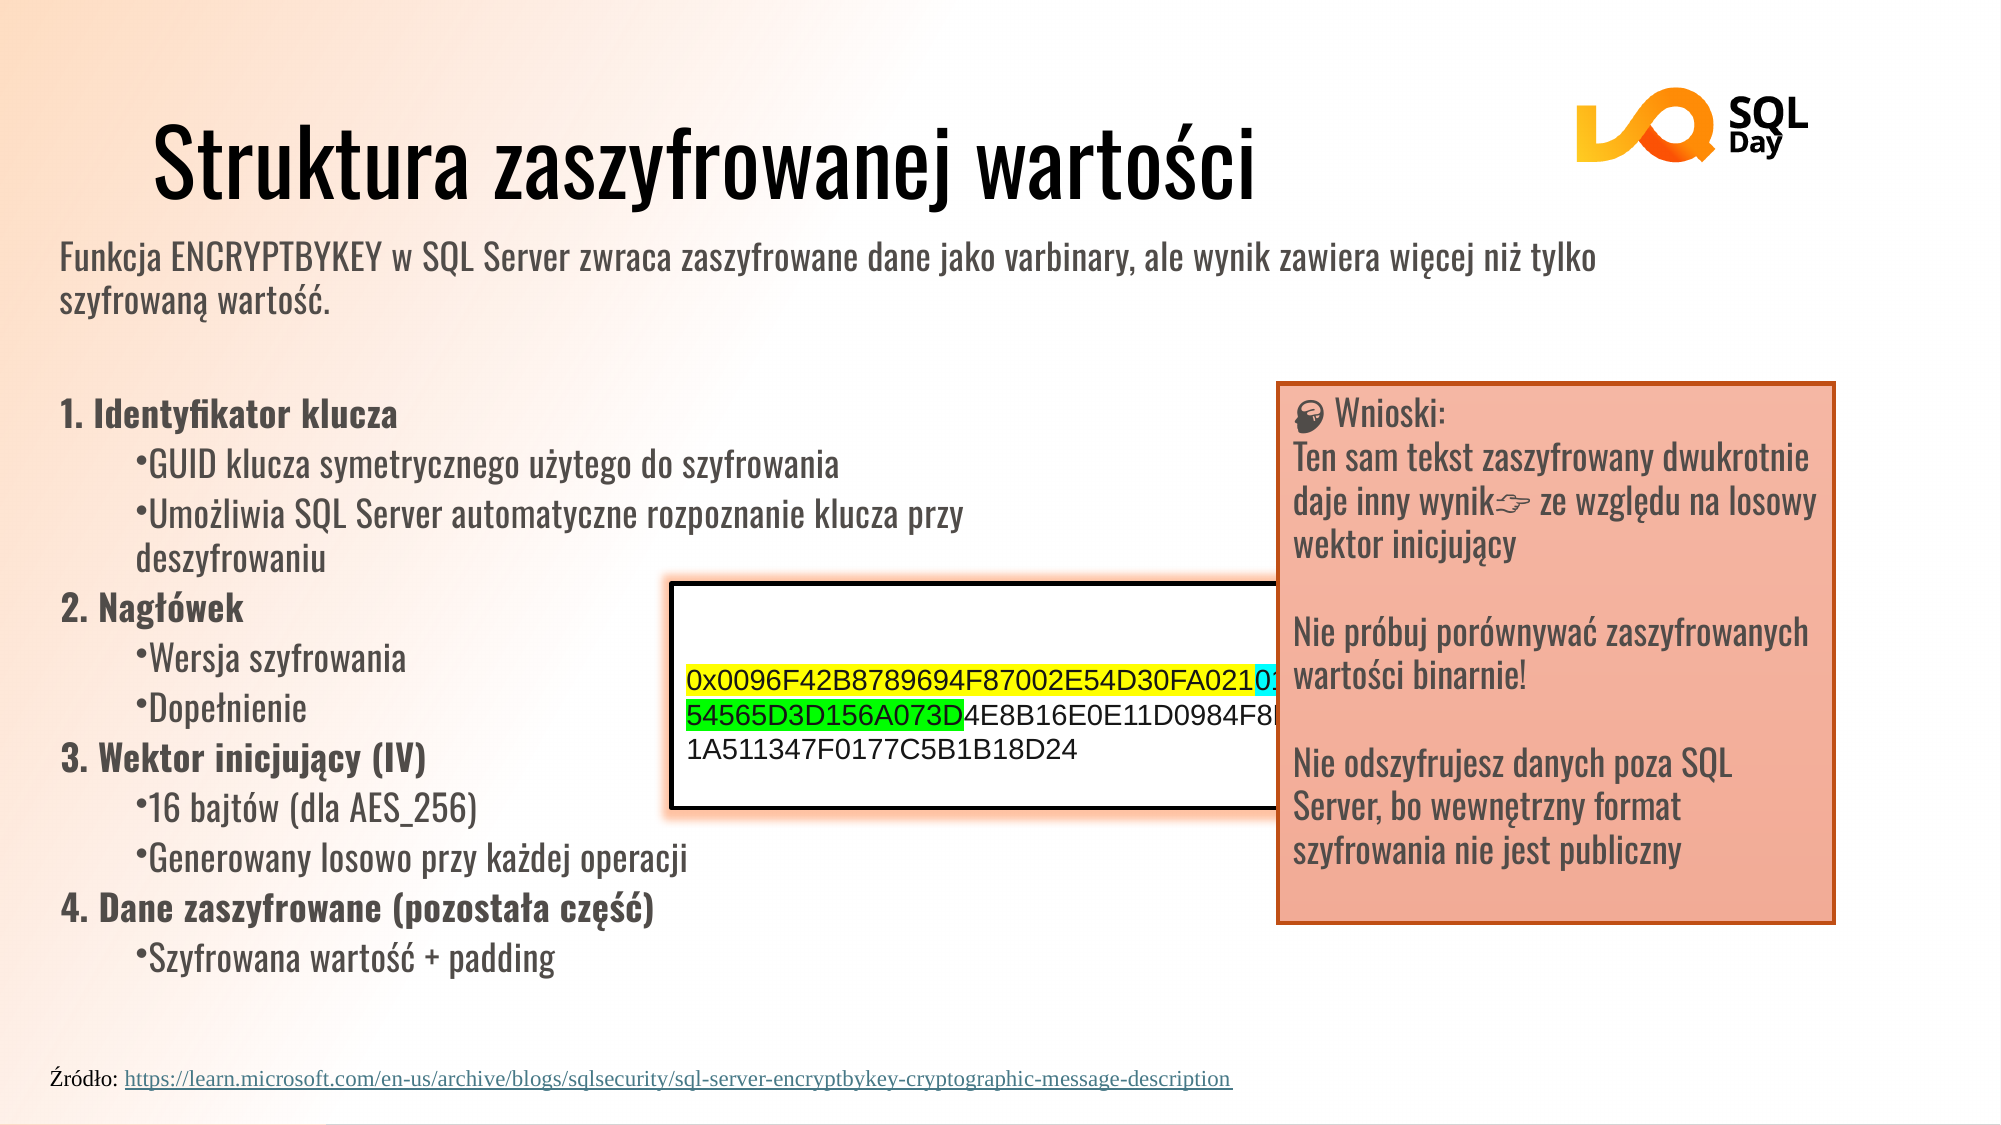

# Struktura zaszyfrowanej wartości
Funkcja ENCRYPTBYKEY w SQL Server zwraca zaszyfrowane dane jako varbinary, ale wynik zawiera więcej niż tylko szyfrowaną wartość.
🧠 Wnioski:
Ten sam tekst zaszyfrowany dwukrotnie daje inny wynik👉 ze względu na losowy wektor inicjujący

Nie próbuj porównywać zaszyfrowanych wartości binarnie!

Nie odszyfrujesz danych poza SQL Server, bo wewnętrzny format szyfrowania nie jest publiczny

 Identyfikator klucza
GUID klucza symetrycznego użytego do szyfrowania
Umożliwia SQL Server automatyczne rozpoznanie klucza przy deszyfrowaniu
 Nagłówek
Wersja szyfrowania
Dopełnienie
 Wektor inicjujący (IV)
16 bajtów (dla AES_256)
Generowany losowo przy każdej operacji
 Dane zaszyfrowane (pozostała część)
Szyfrowana wartość + padding

0x0096F42B8789694F87002E54D30FA0210100000013BDD2DD73F4392654565D3D156A073D4E8B16E0E11D0984F8E564E986268BF7D5C21158F1A511347F0177C5B1B18D24

Źródło: https://learn.microsoft.com/en-us/archive/blogs/sqlsecurity/sql-server-encryptbykey-cryptographic-message-description